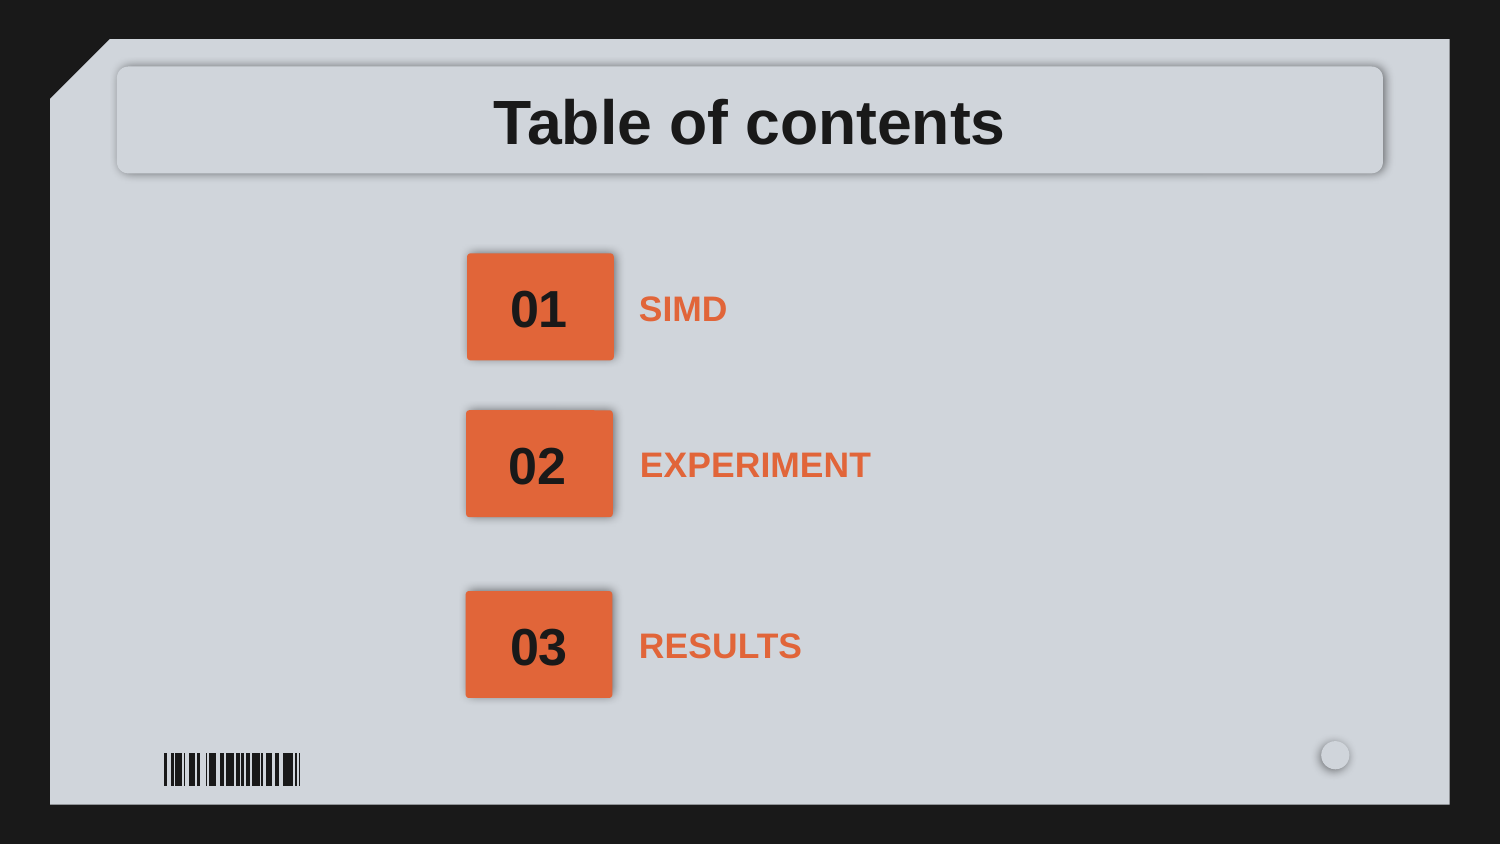

Table of contents

01
# SIMD

02
EXPERIMENT

RESULTS
03